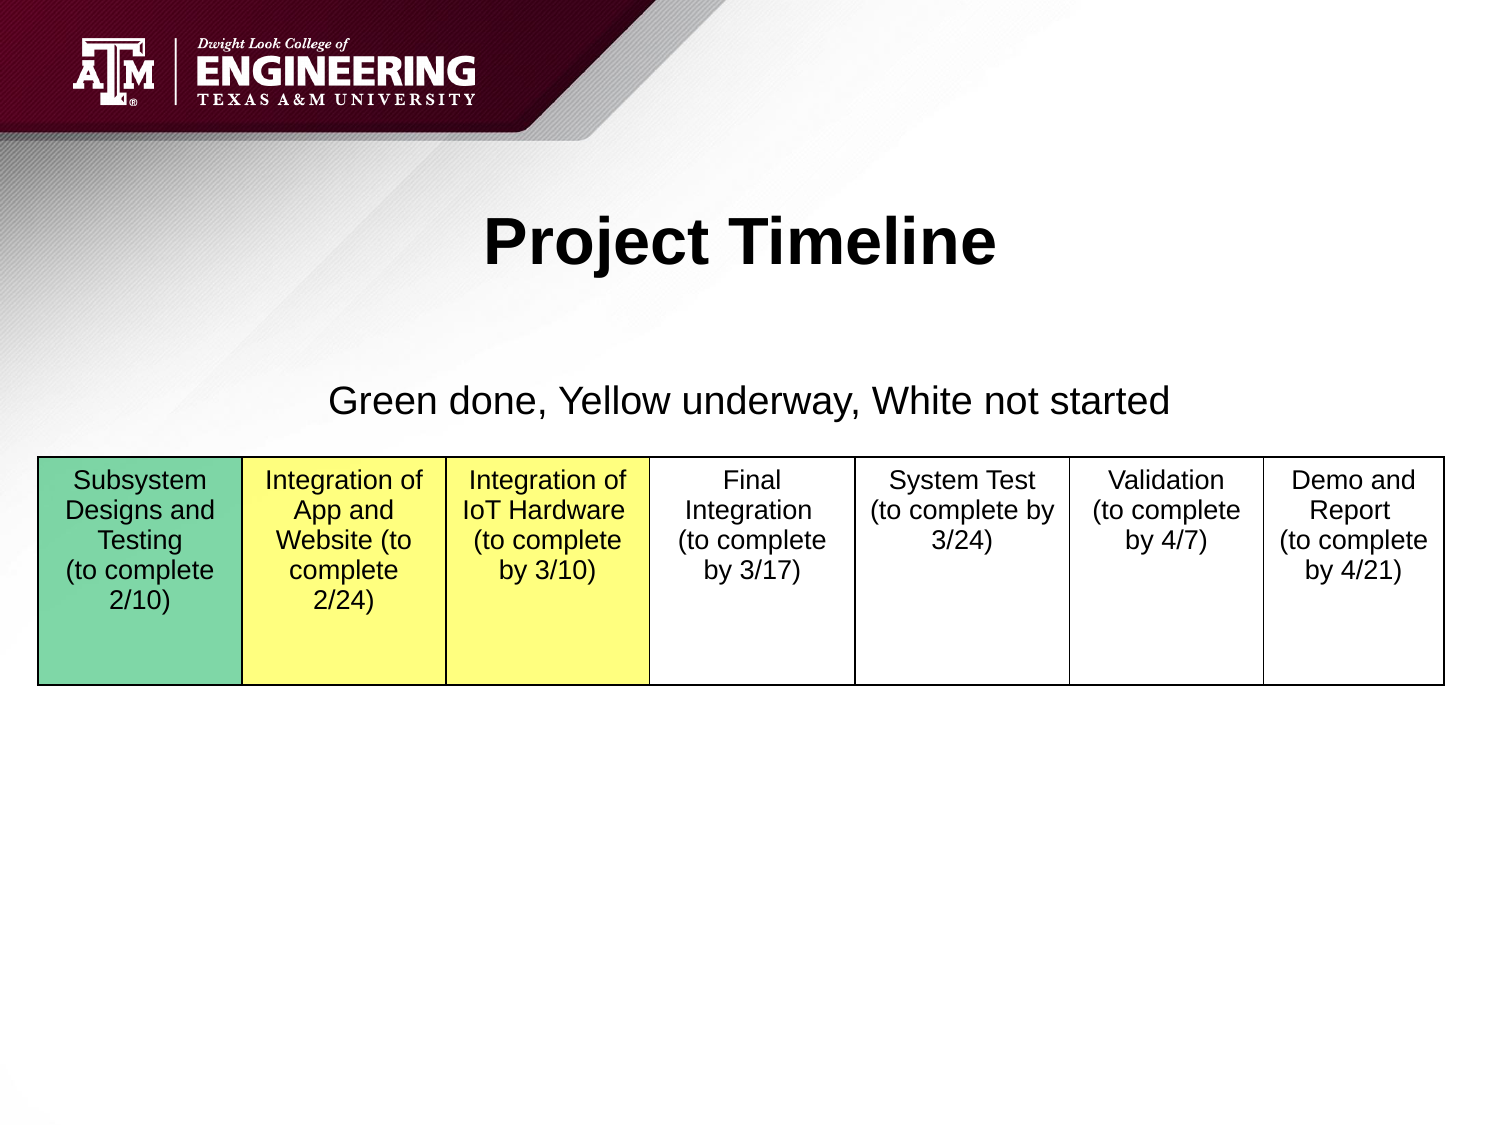

# Project Timeline
Green done, Yellow underway, White not started
| Subsystem Designs and Testing (to complete 2/10) | Integration of App and Website (to complete 2/24) | Integration of IoT Hardware (to complete by 3/10) | Final Integration (to complete by 3/17) | System Test (to complete by 3/24) | Validation (to complete by 4/7) | Demo and Report (to complete by 4/21) |
| --- | --- | --- | --- | --- | --- | --- |